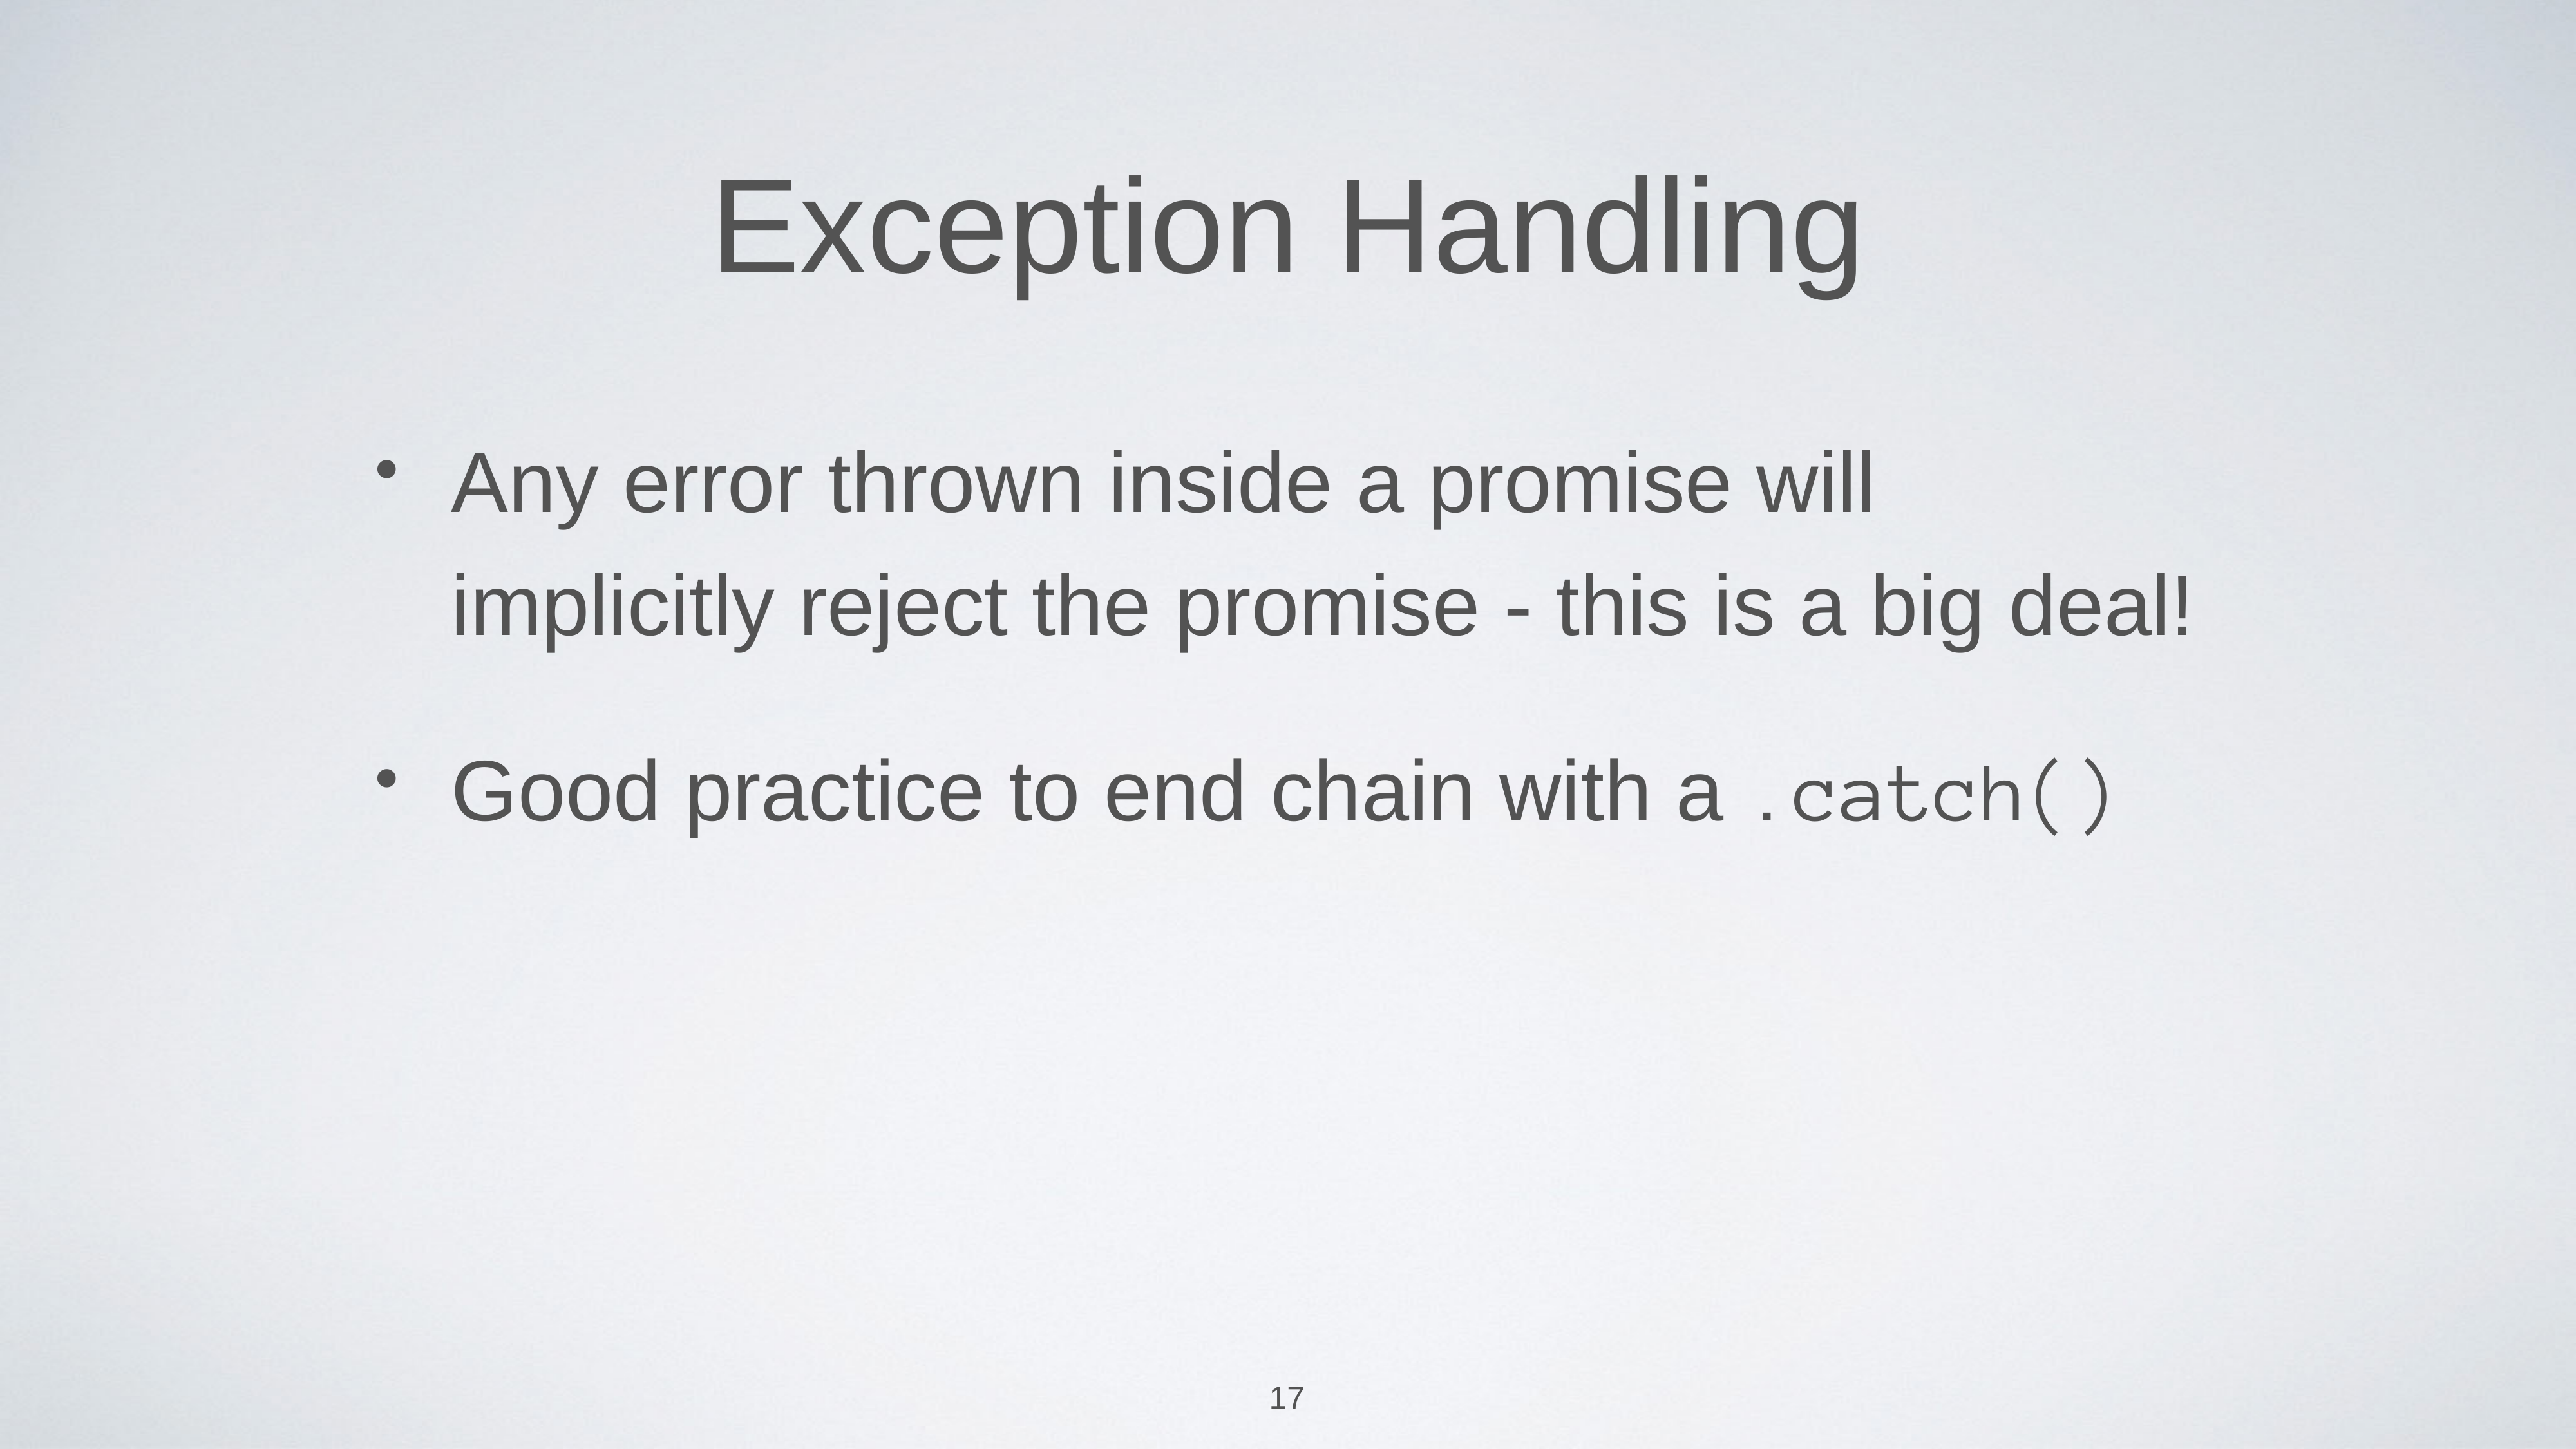

# Exception Handling
Any error thrown inside a promise will implicitly reject the promise - this is a big deal!
Good practice to end chain with a .catch()
17